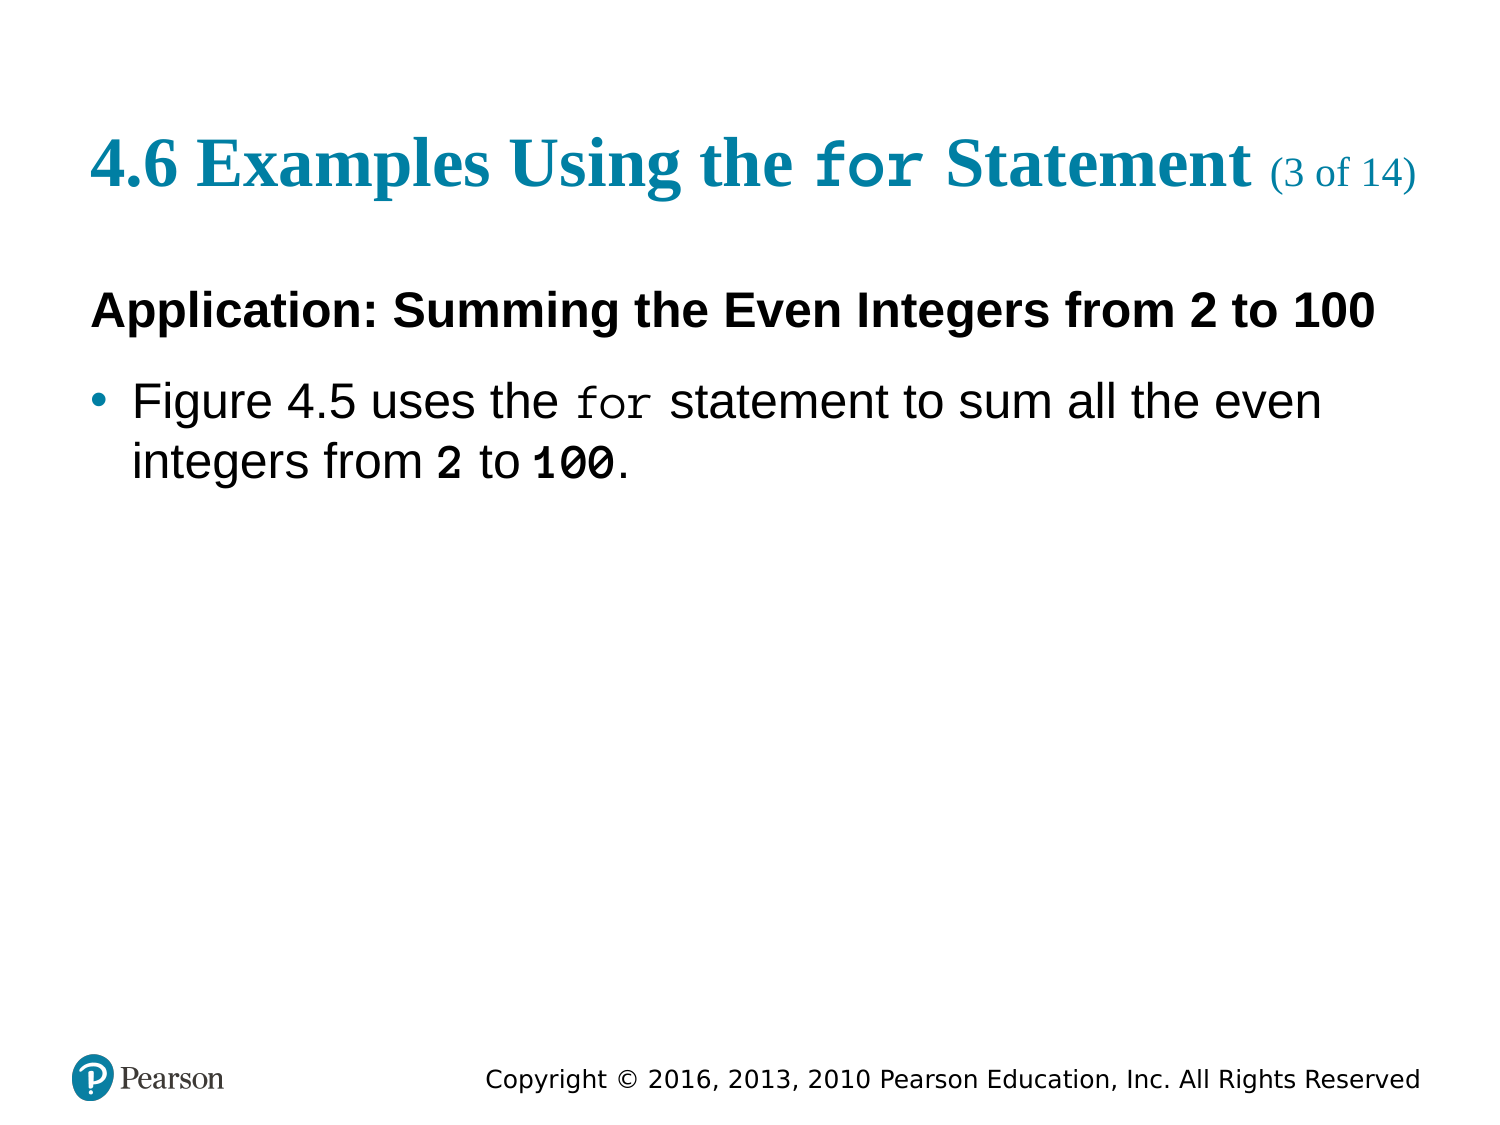

# 4.6 Examples Using the for Statement (3 of 14)
Application: Summing the Even Integers from 2 to 100
Figure 4.5 uses the for statement to sum all the even integers from 2 to 100.